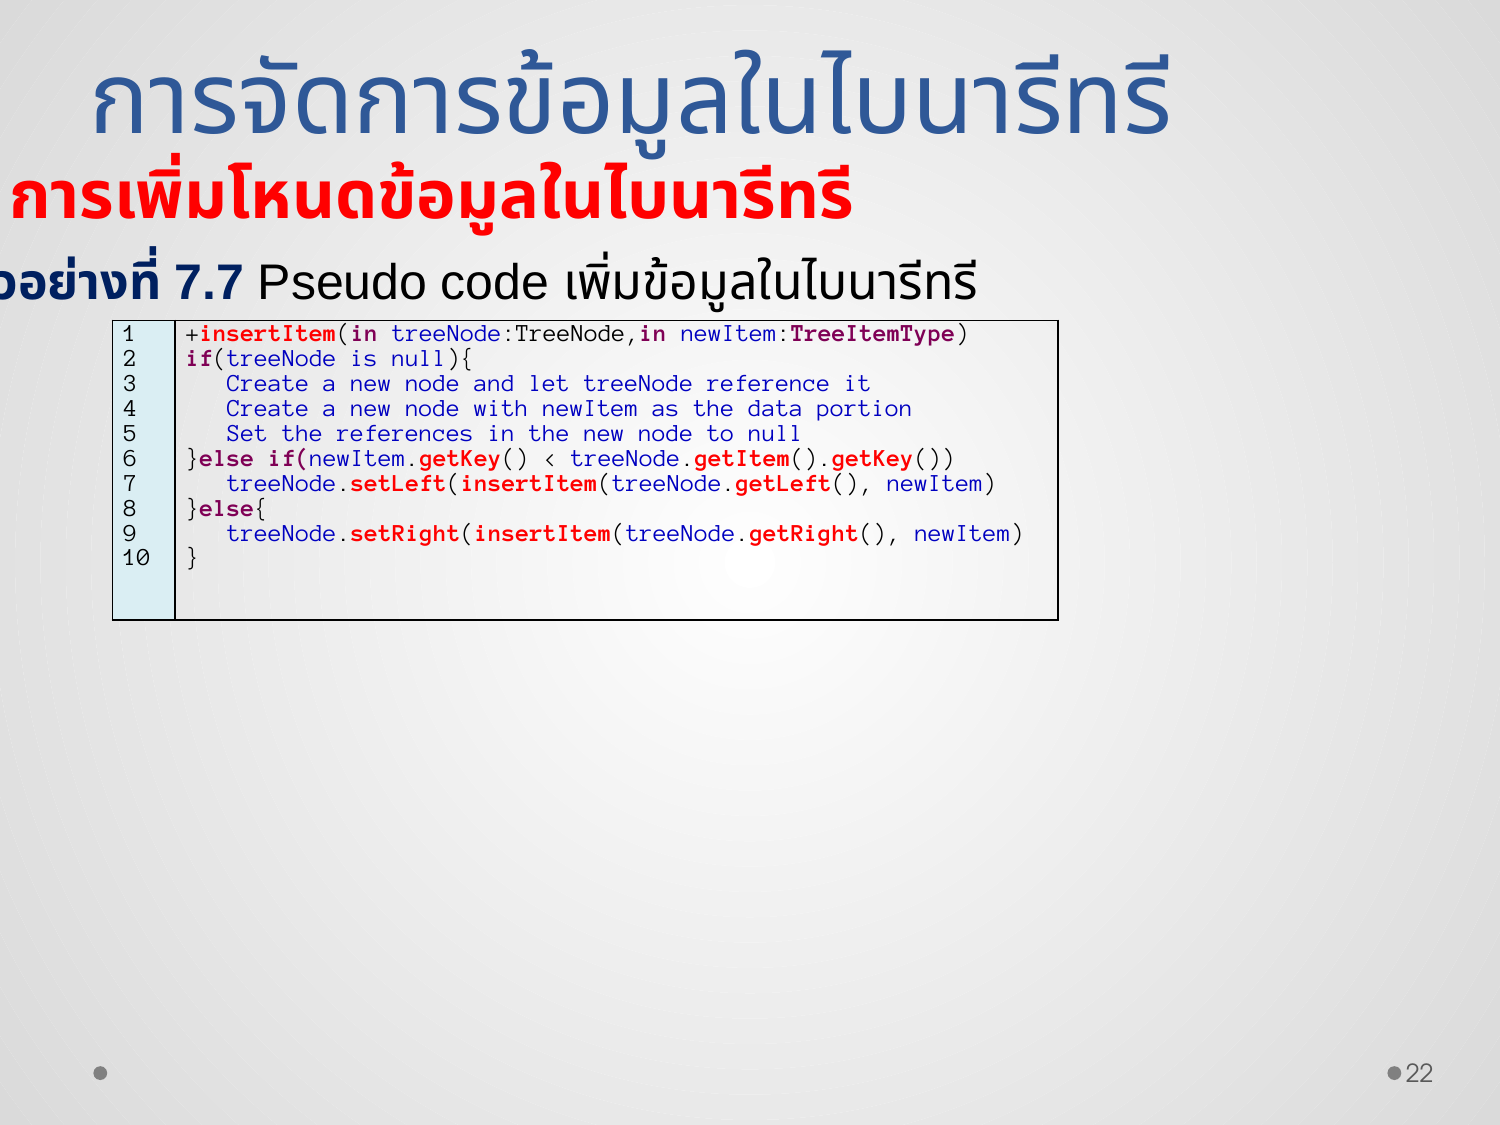

การจัดการข้อมูลในไบนารีทรี
การเพิ่มโหนดข้อมูลในไบนารีทรี
ตัวอย่างที่ 7.7 Pseudo code เพิ่มข้อมูลในไบนารีทรี
| 1 2 3 4 5 6 7 8 9 10 | +insertItem(in treeNode:TreeNode,in newItem:TreeItemType) if(treeNode is null){ Create a new node and let treeNode reference it Create a new node with newItem as the data portion Set the references in the new node to null }else if(newItem.getKey() < treeNode.getItem().getKey()) treeNode.setLeft(insertItem(treeNode.getLeft(), newItem) }else{ treeNode.setRight(insertItem(treeNode.getRight(), newItem) } |
| --- | --- |
22